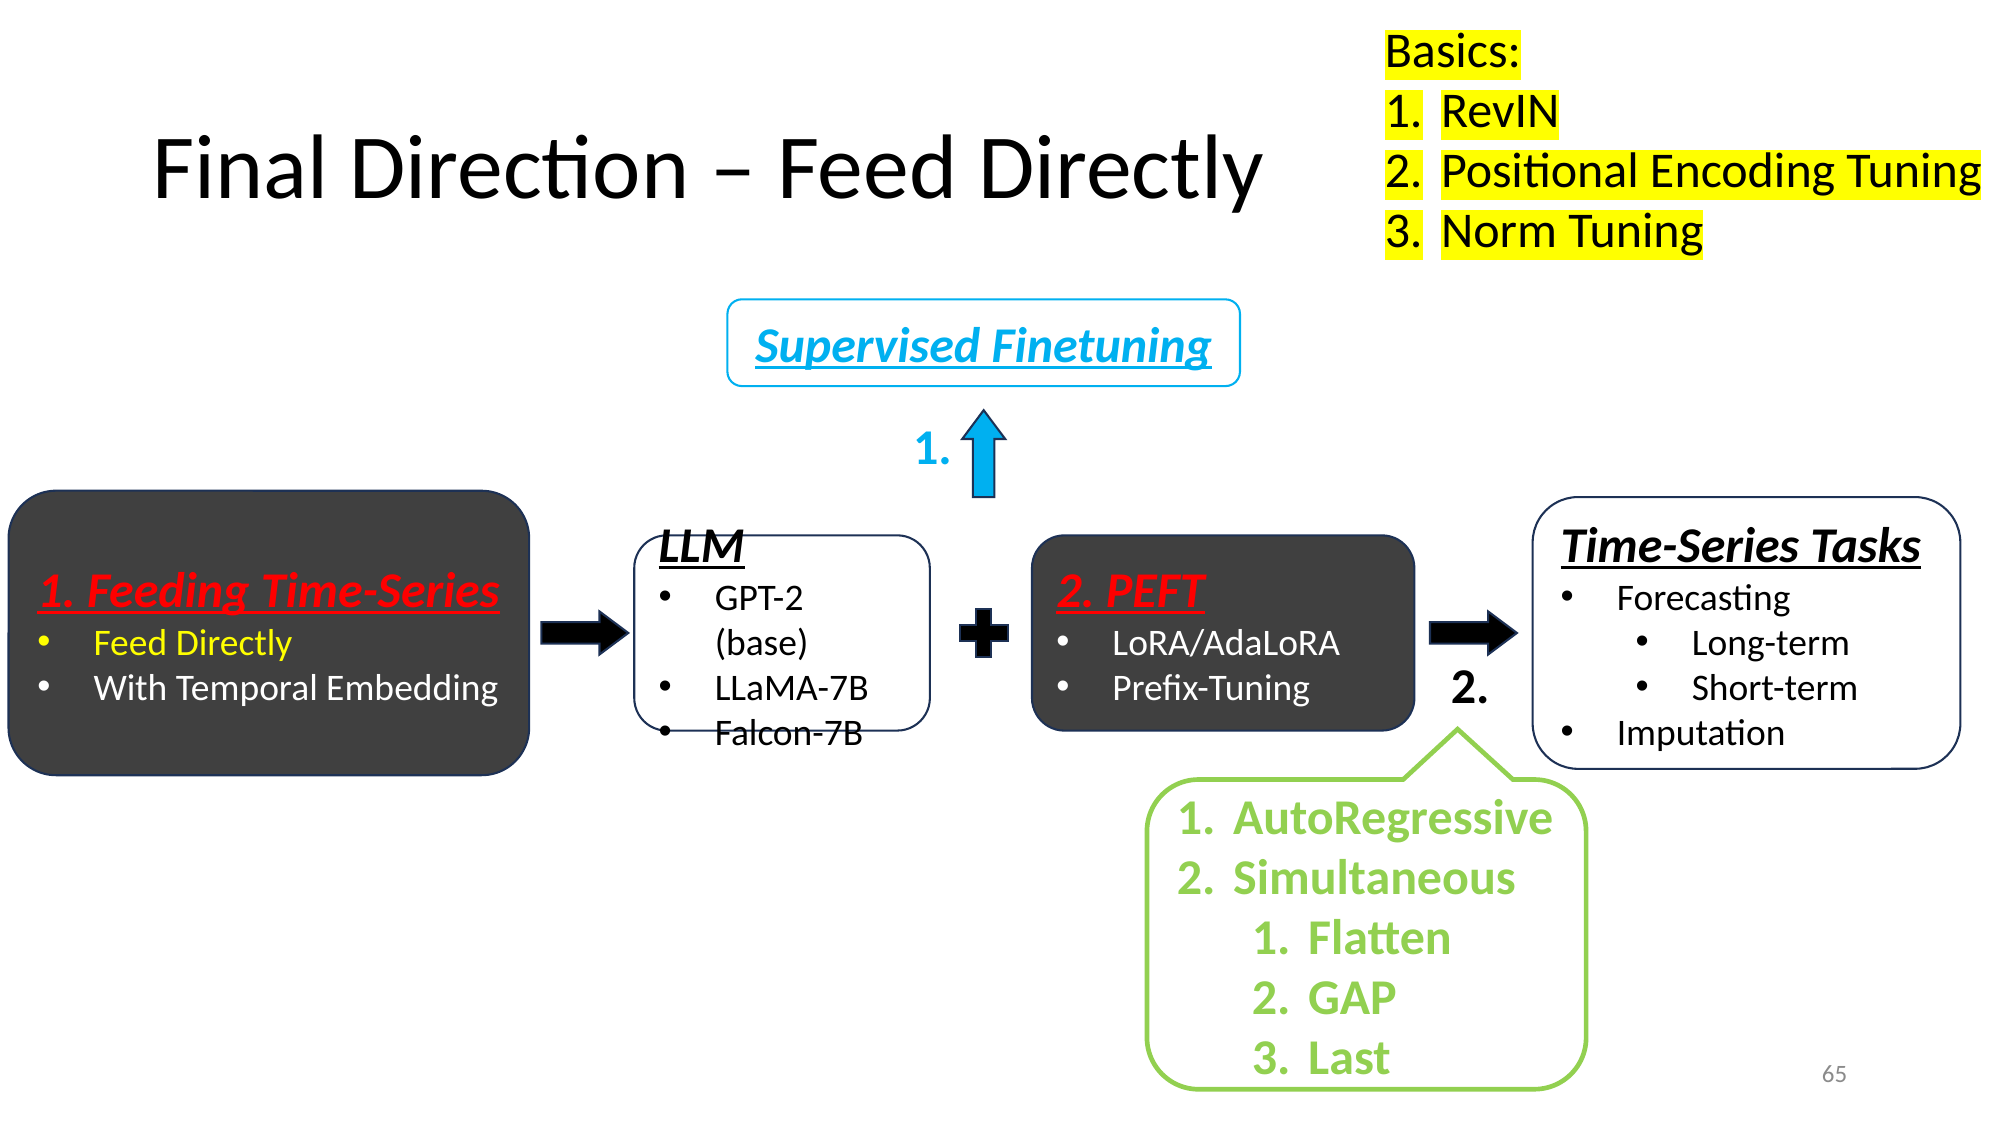

Basics:
RevIN
Positional Encoding Tuning
Norm Tuning
# Final Direction – Feed Directly
Supervised Finetuning
1.

1. Feeding Time-Series
Feed Directly
With Temporal Embedding
Time-Series Tasks
Forecasting
Long-term
Short-term
Imputation
LLM
GPT-2 (base)
LLaMA-7B
Falcon-7B
2. PEFT
LoRA/AdaLoRA
Prefix-Tuning

2.
AutoRegressive
Simultaneous
Flatten
GAP
Last
65